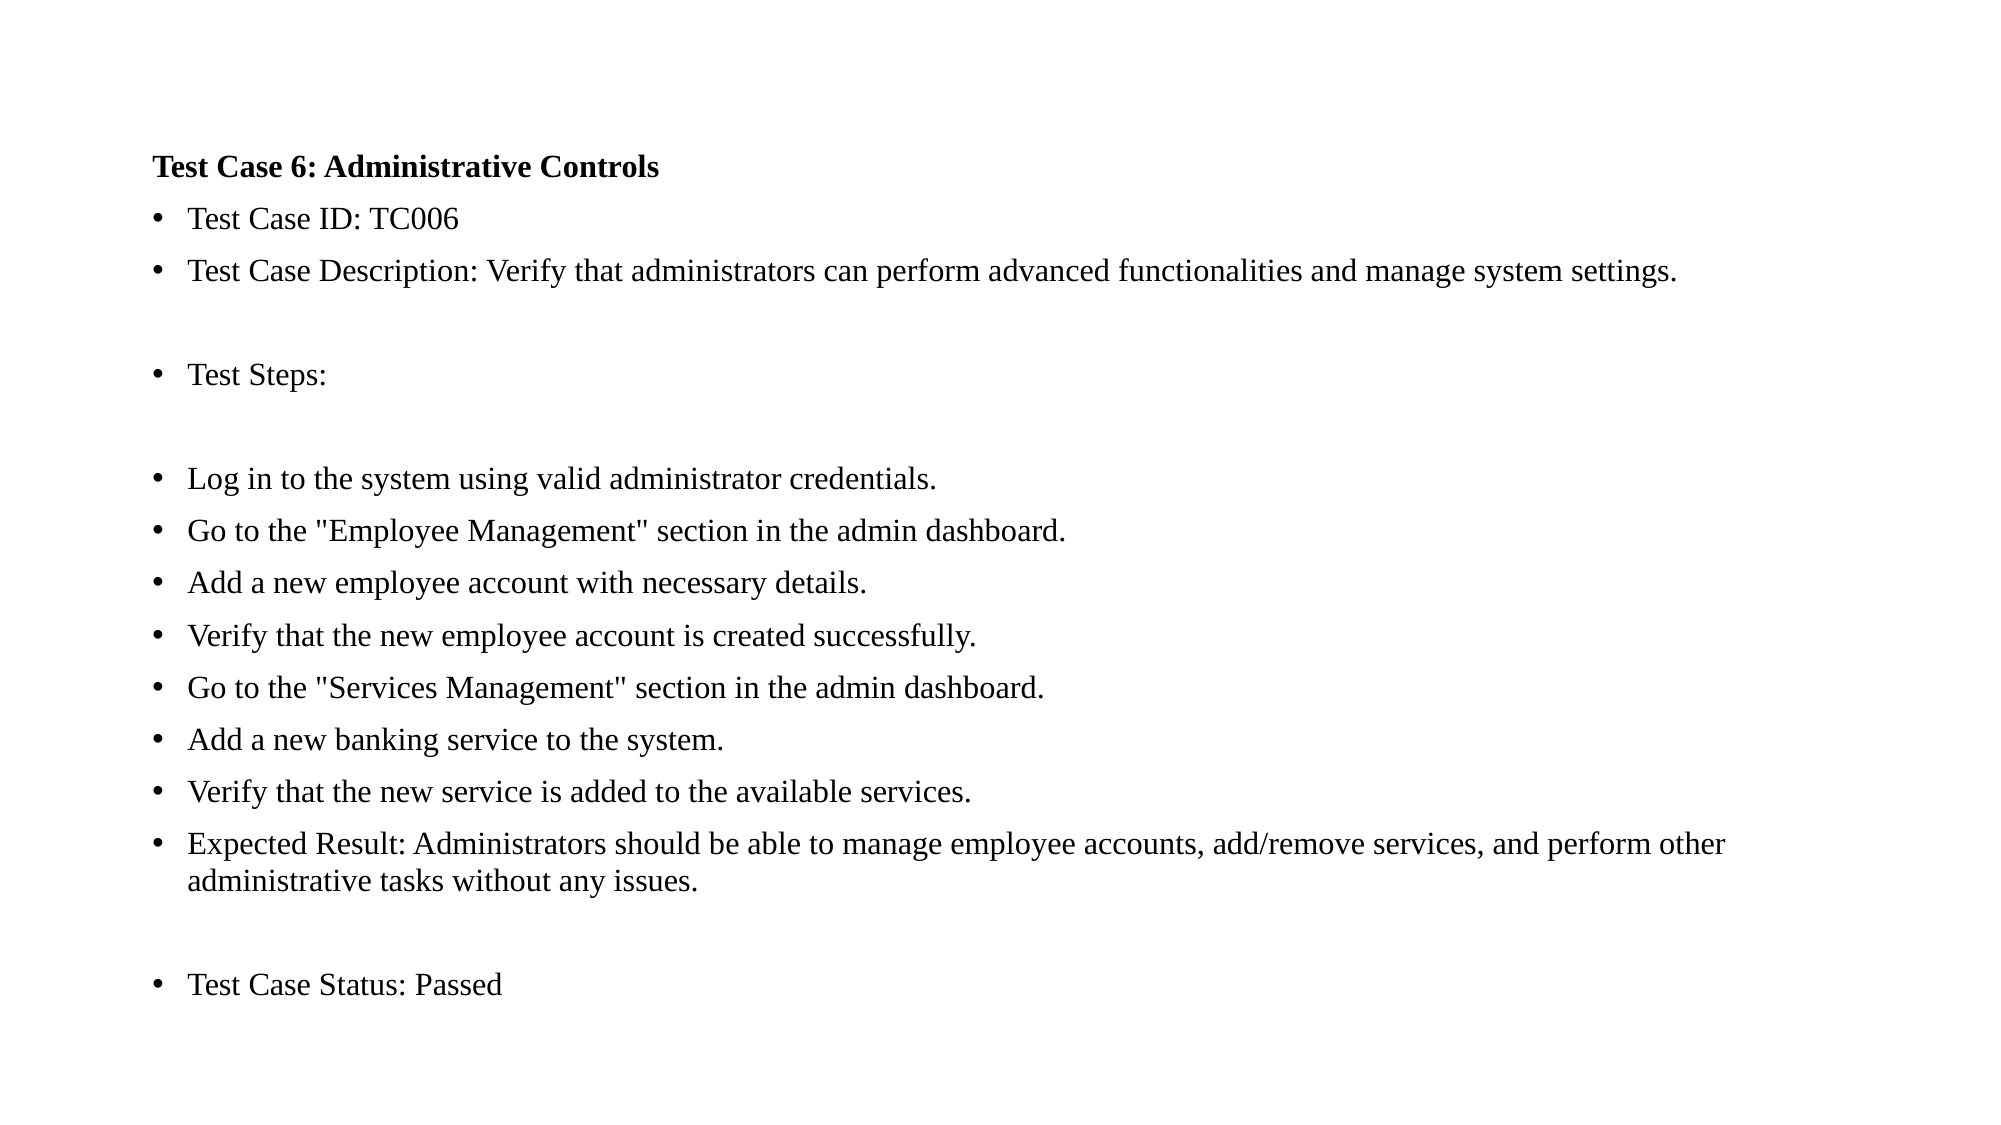

Test Case 6: Administrative Controls
Test Case ID: TC006
Test Case Description: Verify that administrators can perform advanced functionalities and manage system settings.

Test Steps:

Log in to the system using valid administrator credentials.
Go to the "Employee Management" section in the admin dashboard.
Add a new employee account with necessary details.
Verify that the new employee account is created successfully.
Go to the "Services Management" section in the admin dashboard.
Add a new banking service to the system.
Verify that the new service is added to the available services.
Expected Result: Administrators should be able to manage employee accounts, add/remove services, and perform other administrative tasks without any issues.

Test Case Status: Passed